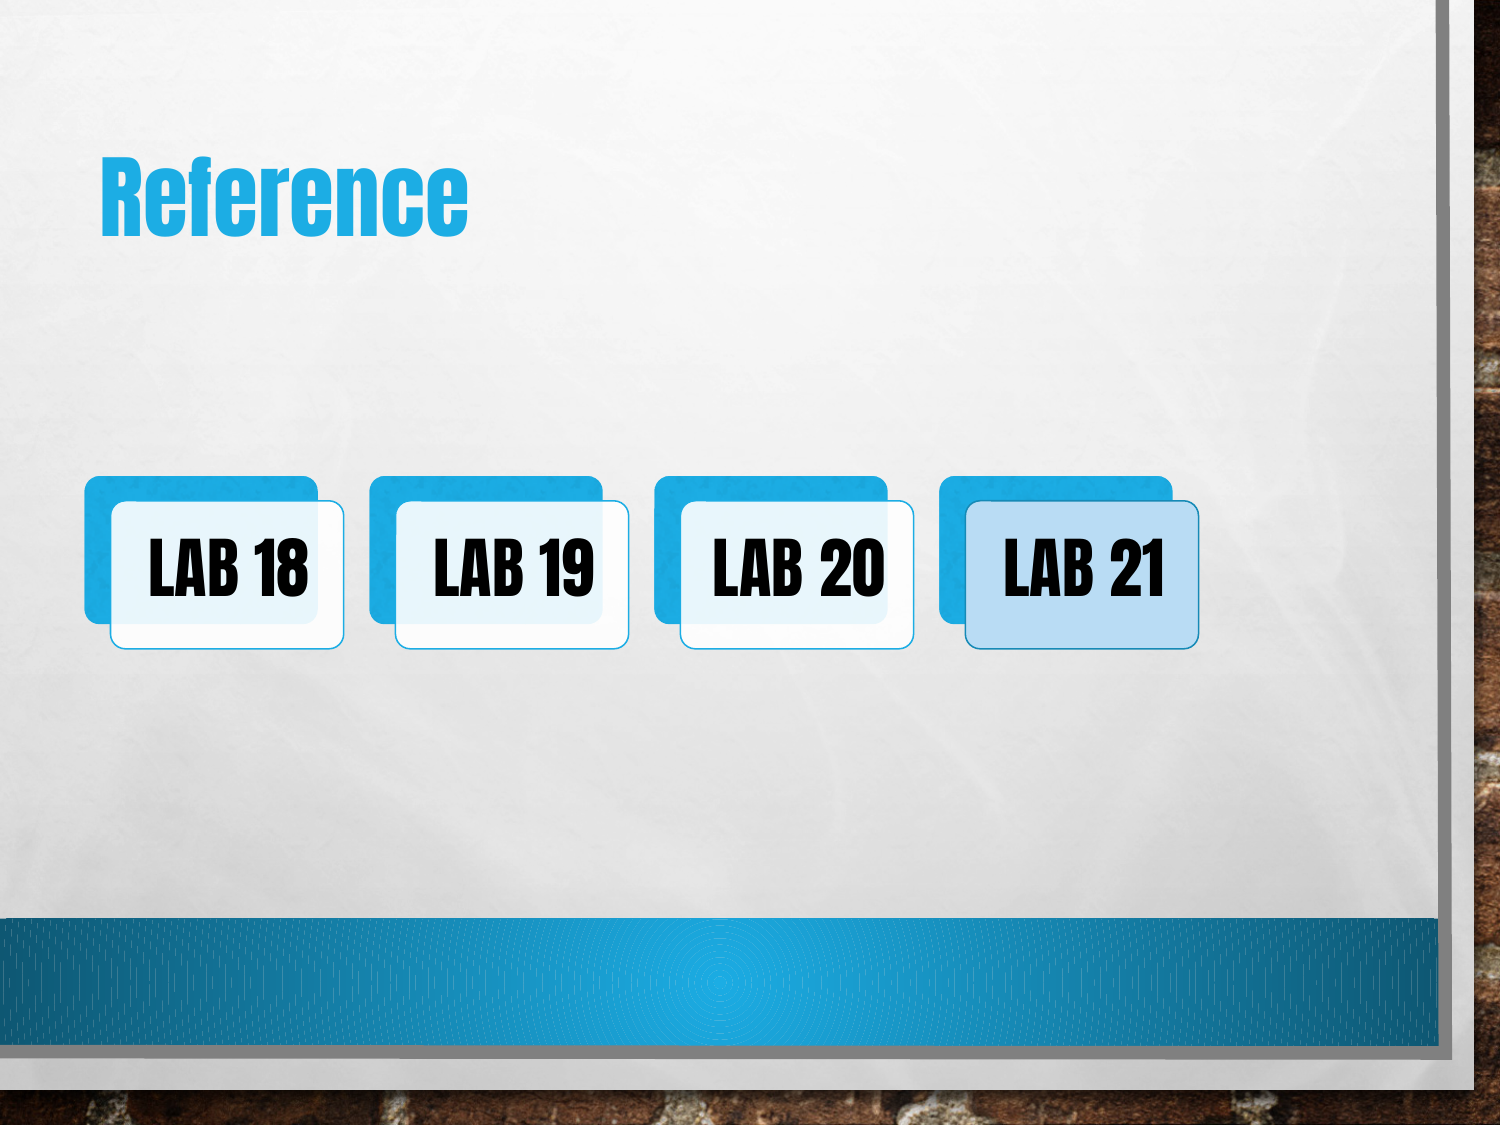

# Reference
LAB 18
LAB 19
LAB 20
LAB 21